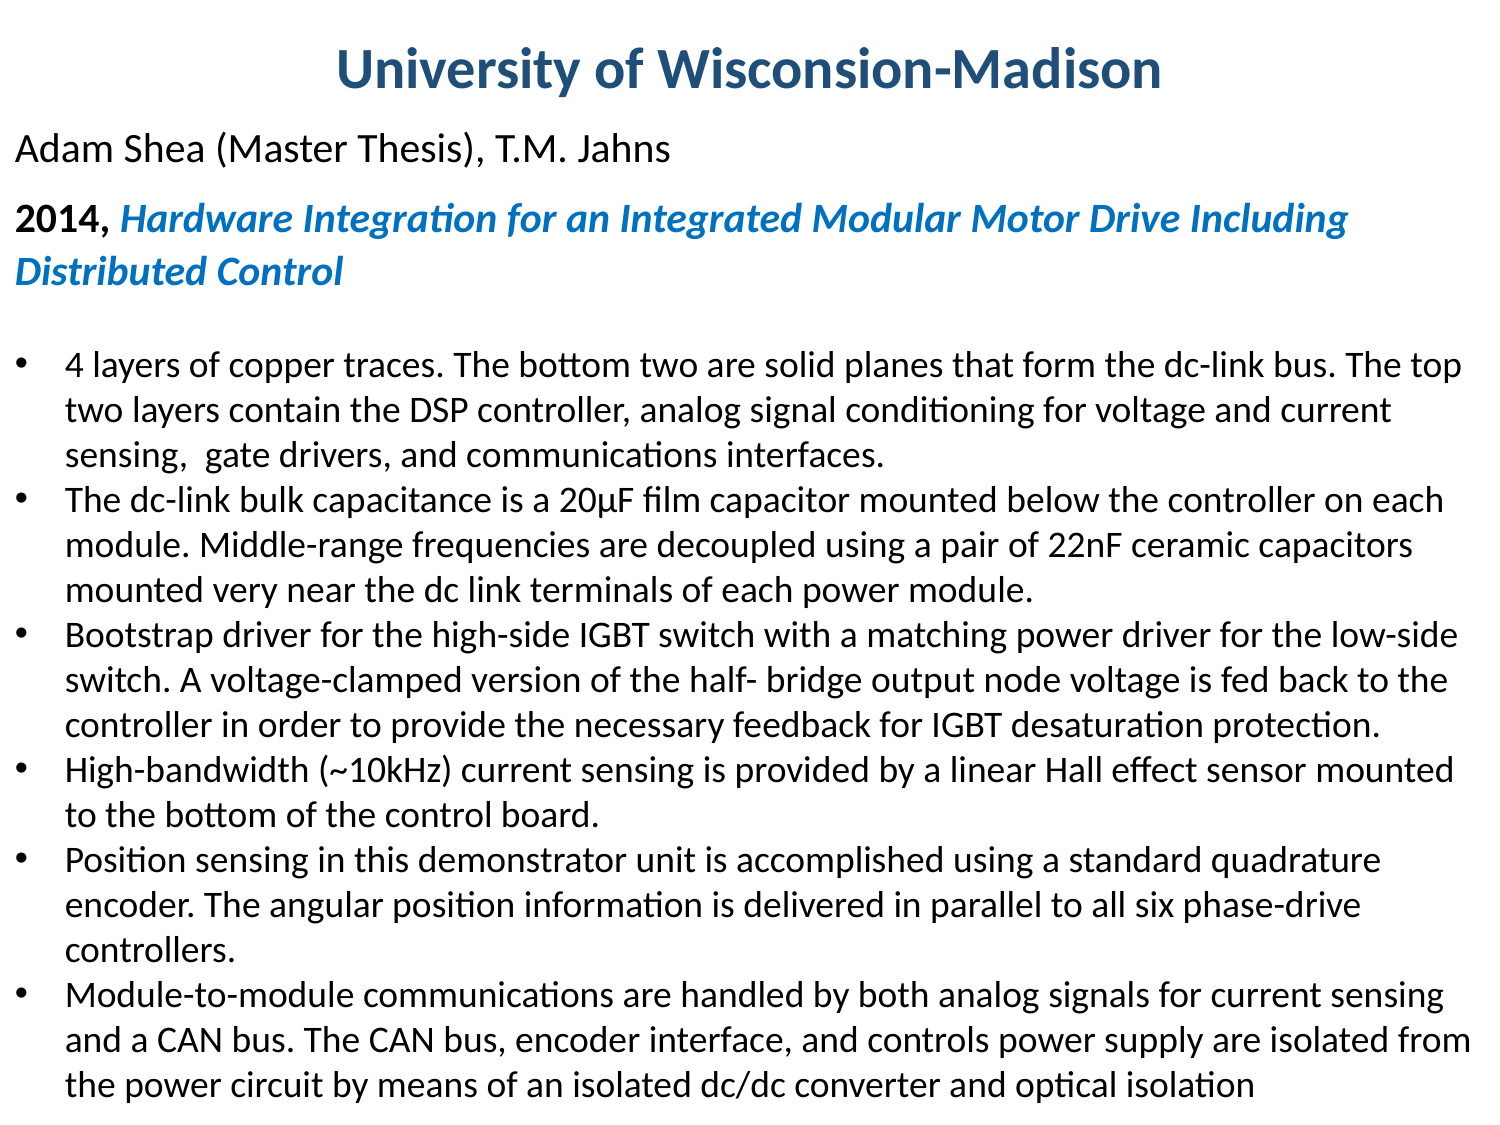

University of Wisconsion-Madison
Adam Shea (Master Thesis), T.M. Jahns
2014, Hardware Integration for an Integrated Modular Motor Drive Including Distributed Control
4 layers of copper traces. The bottom two are solid planes that form the dc-link bus. The top two layers contain the DSP controller, analog signal conditioning for voltage and current sensing,  gate drivers, and communications interfaces.
The dc-link bulk capacitance is a 20µF film capacitor mounted below the controller on each module. Middle-range frequencies are decoupled using a pair of 22nF ceramic capacitors mounted very near the dc link terminals of each power module.
Bootstrap driver for the high-side IGBT switch with a matching power driver for the low-side switch. A voltage-clamped version of the half- bridge output node voltage is fed back to the controller in order to provide the necessary feedback for IGBT desaturation protection.
High-bandwidth (~10kHz) current sensing is provided by a linear Hall effect sensor mounted to the bottom of the control board.
Position sensing in this demonstrator unit is accomplished using a standard quadrature encoder. The angular position information is delivered in parallel to all six phase-drive controllers.
Module-to-module communications are handled by both analog signals for current sensing and a CAN bus. The CAN bus, encoder interface, and controls power supply are isolated from the power circuit by means of an isolated dc/dc converter and optical isolation